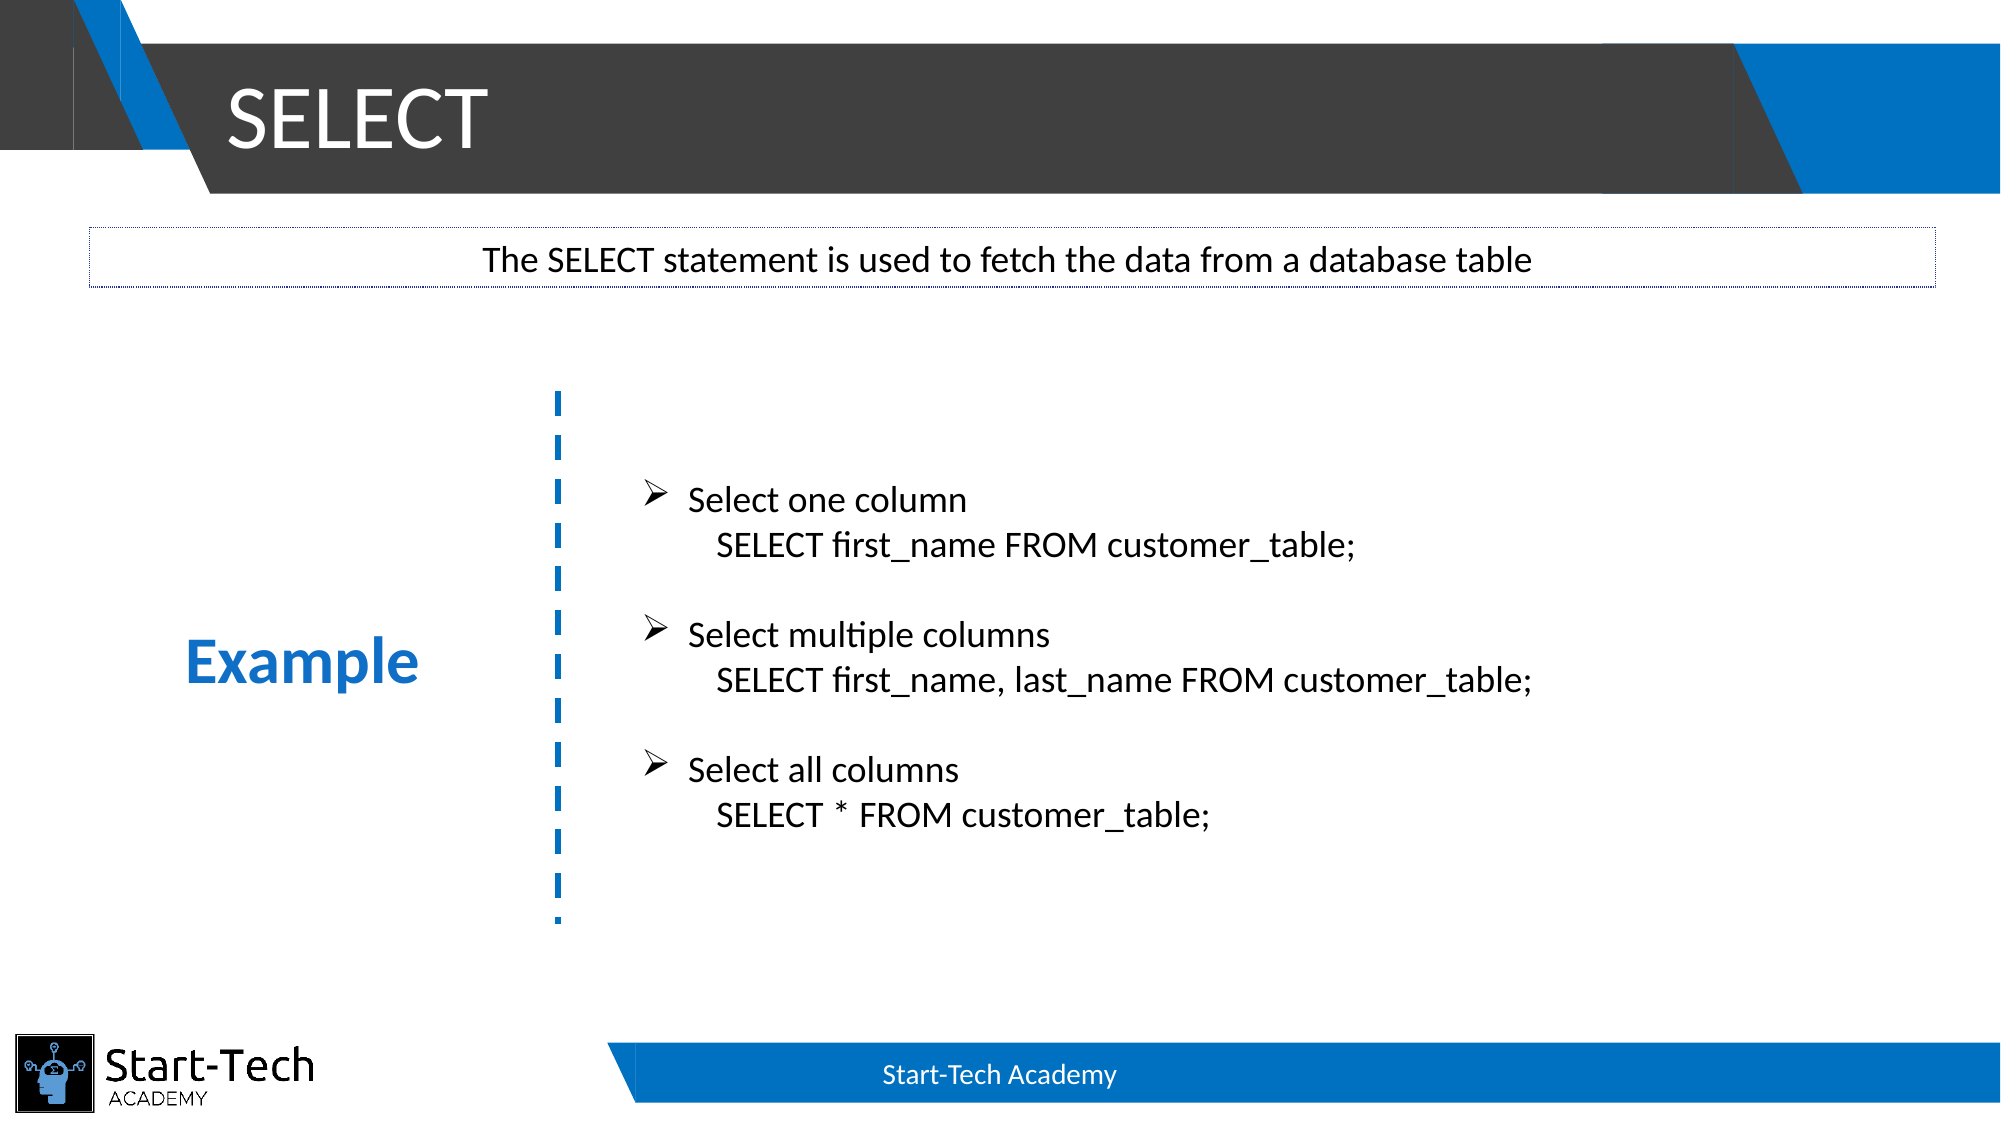

# SELECT
The SELECT statement is used to fetch the data from a database table
Select one column
SELECT first_name FROM customer_table;

Select multiple columns
SELECT first_name, last_name FROM customer_table;

Select all columns
SELECT * FROM customer_table;
Example
Start-Tech Academy